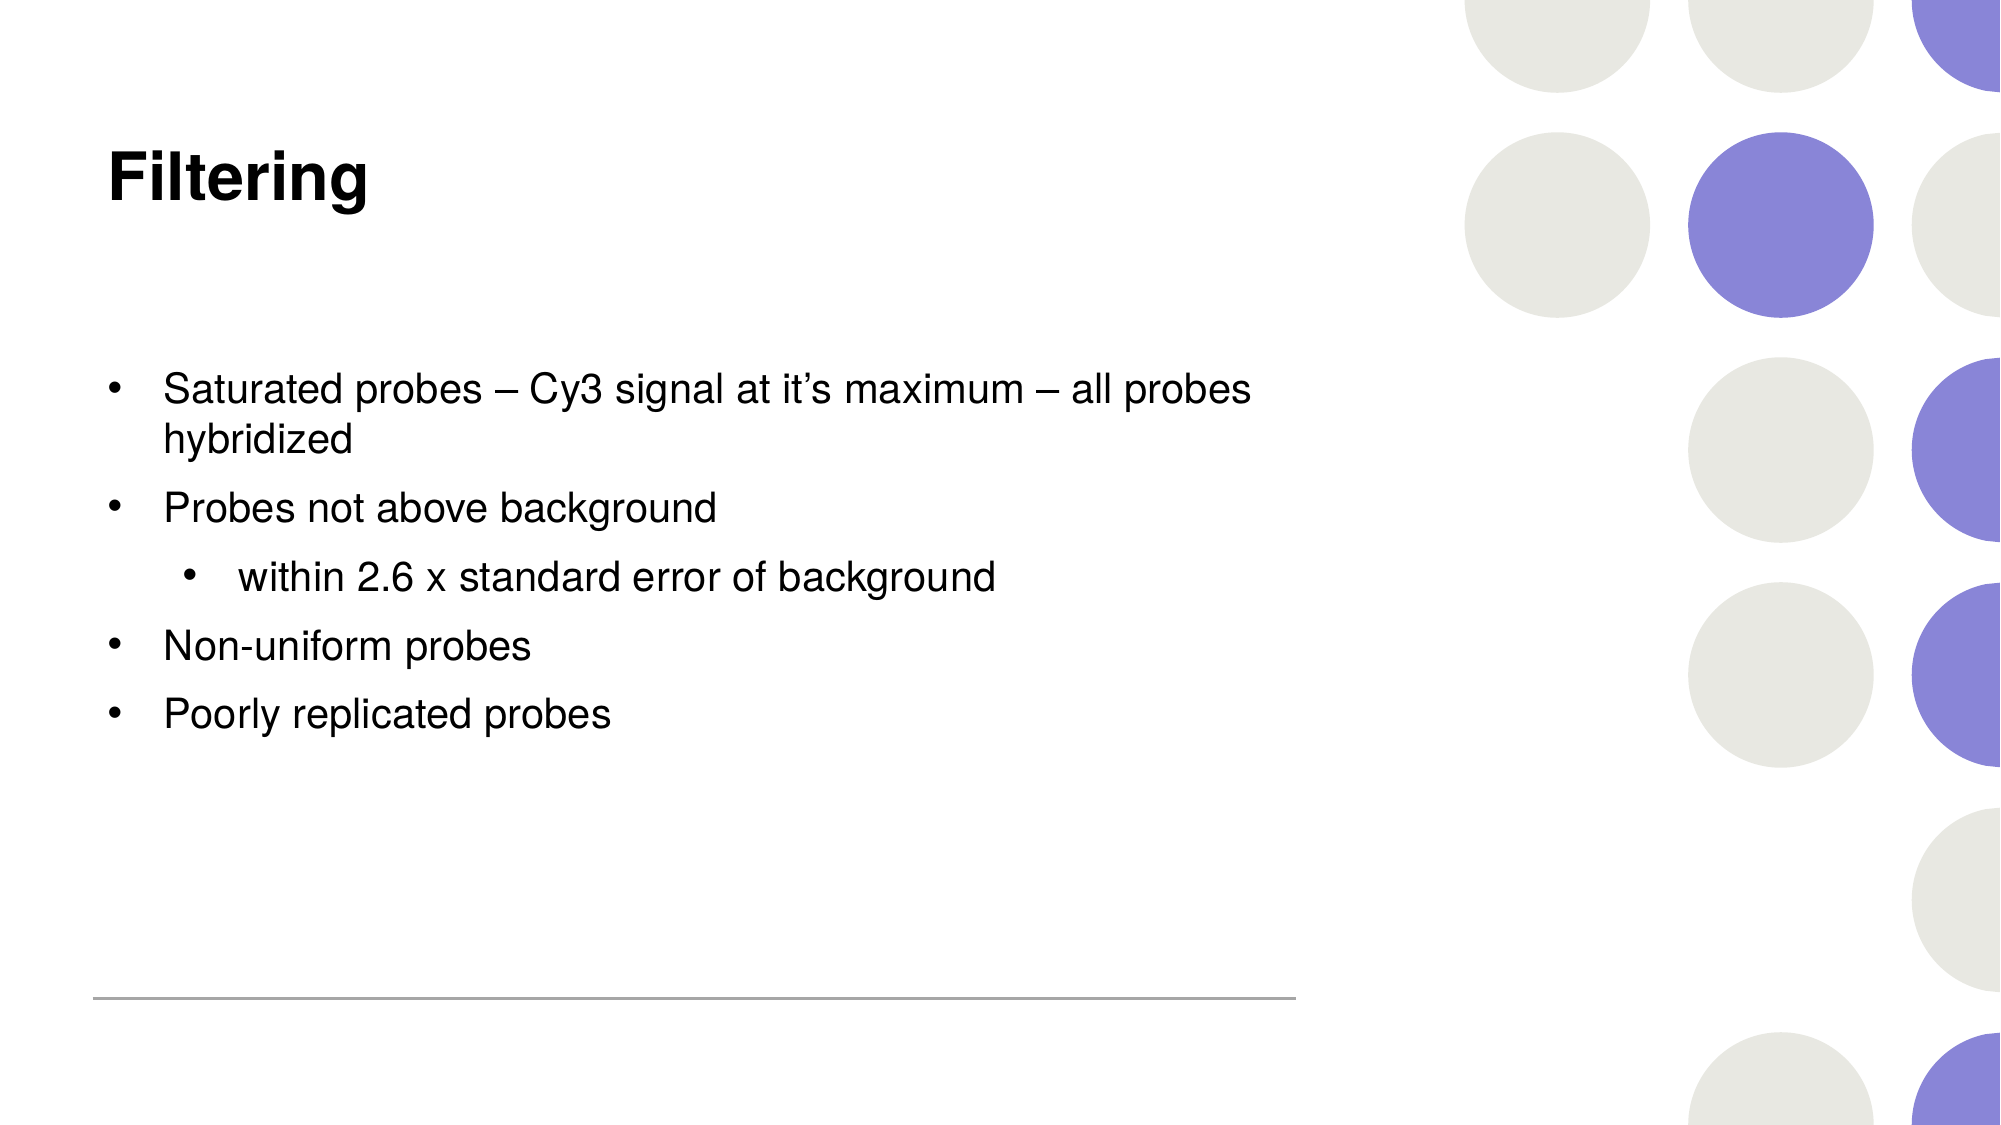

# Filtering
Saturated probes – Cy3 signal at it’s maximum – all probes hybridized
Probes not above background
within 2.6 x standard error of background
Non-uniform probes
Poorly replicated probes